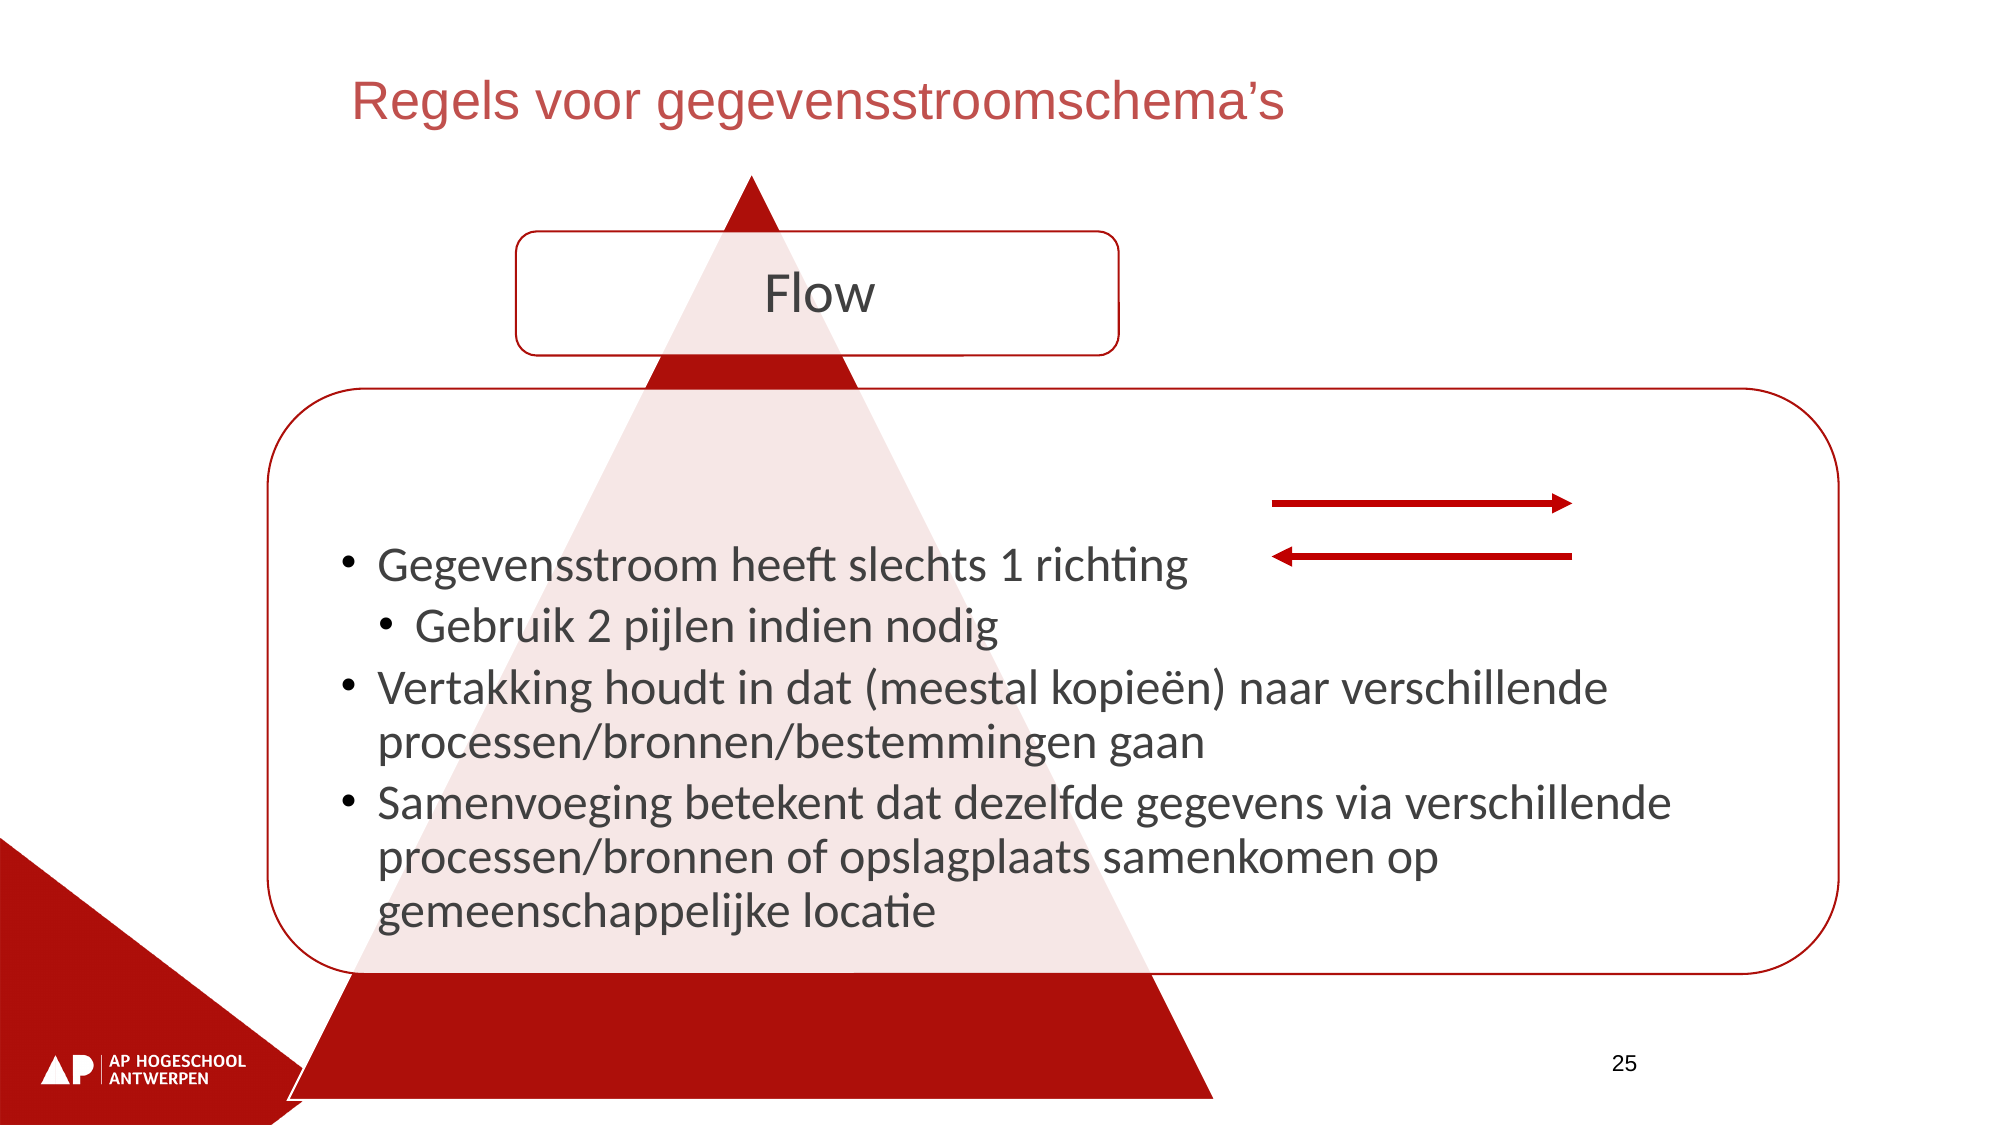

Regels voor gegevensstroomschema’s

Gegevensstroom heeft slechts 1 richting
Gebruik 2 pijlen indien nodig
Vertakking houdt in dat (meestal kopieën) naar verschillende processen/bronnen/bestemmingen gaan
Samenvoeging betekent dat dezelfde gegevens via verschillende processen/bronnen of opslagplaats samenkomen op gemeenschappelijke locatie
Flow
25